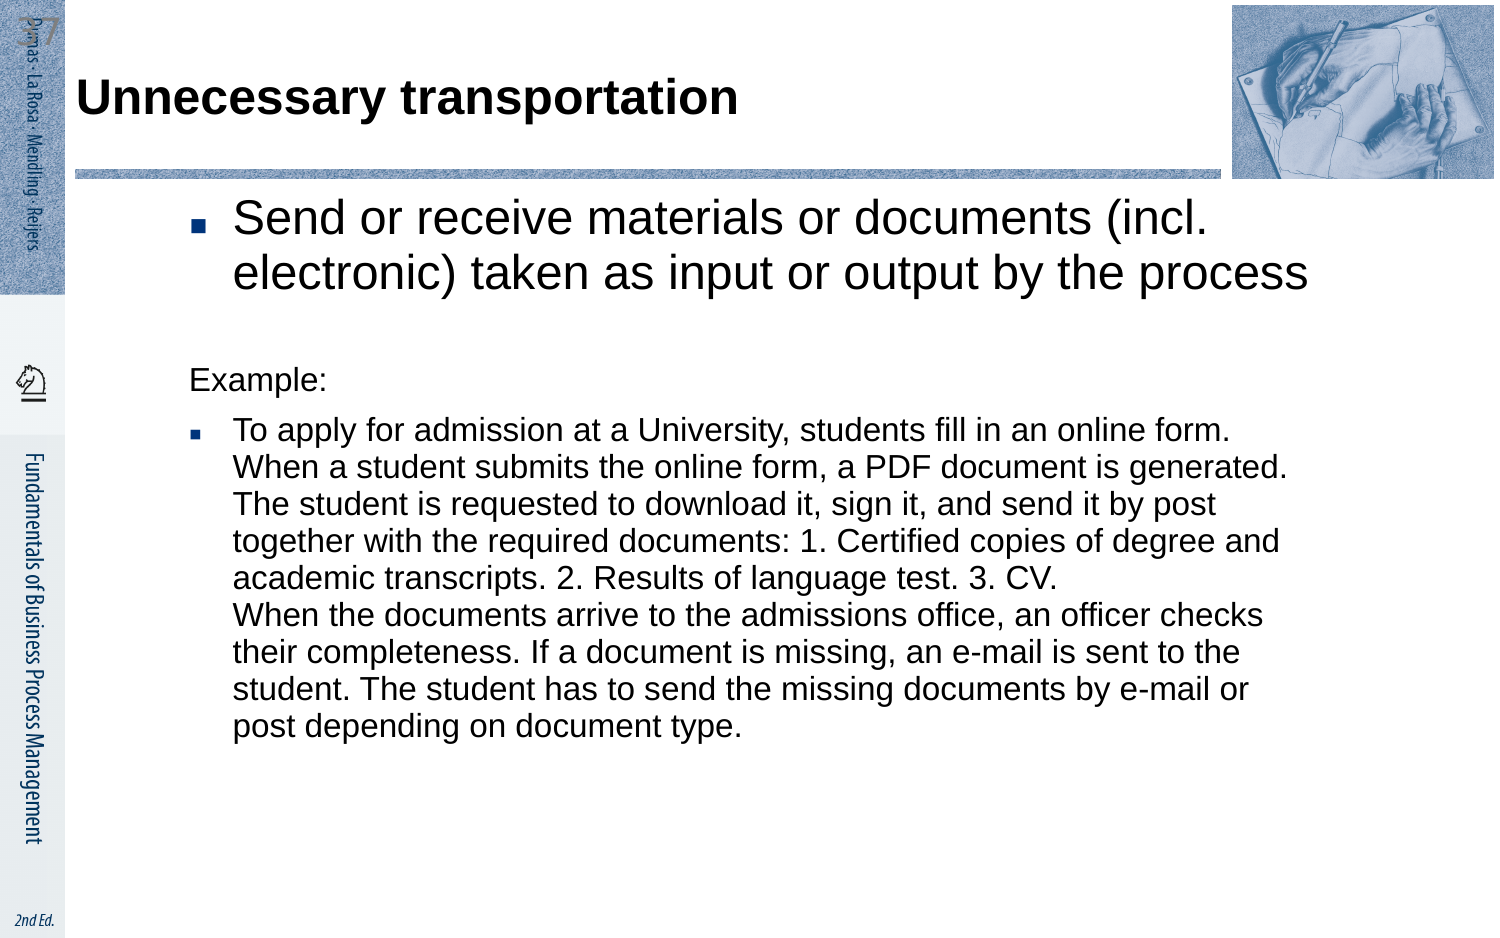

37
# Unnecessary transportation
Send or receive materials or documents (incl. electronic) taken as input or output by the process

Example:
To apply for admission at a University, students fill in an online form. When a student submits the online form, a PDF document is generated. The student is requested to download it, sign it, and send it by post together with the required documents: 1. Certified copies of degree and academic transcripts. 2. Results of language test. 3. CV.
When the documents arrive to the admissions office, an officer checks their completeness. If a document is missing, an e-mail is sent to the student. The student has to send the missing documents by e-mail or post depending on document type.